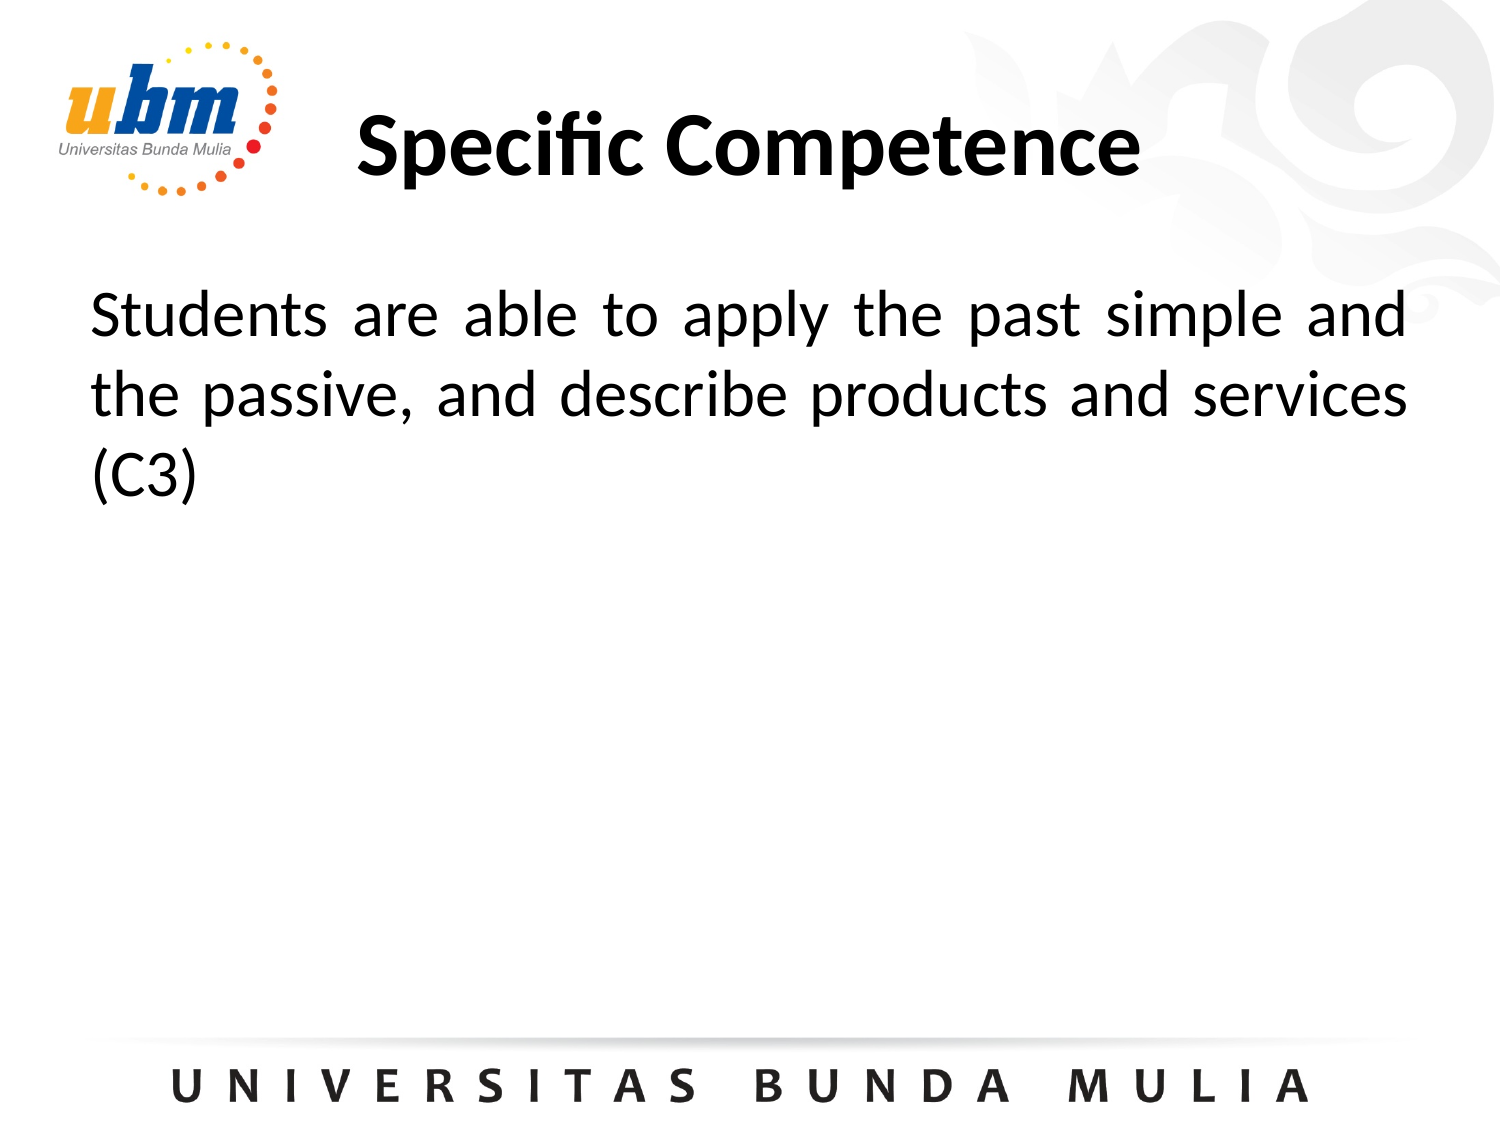

# Specific Competence
Students are able to apply the past simple and the passive, and describe products and services (C3)